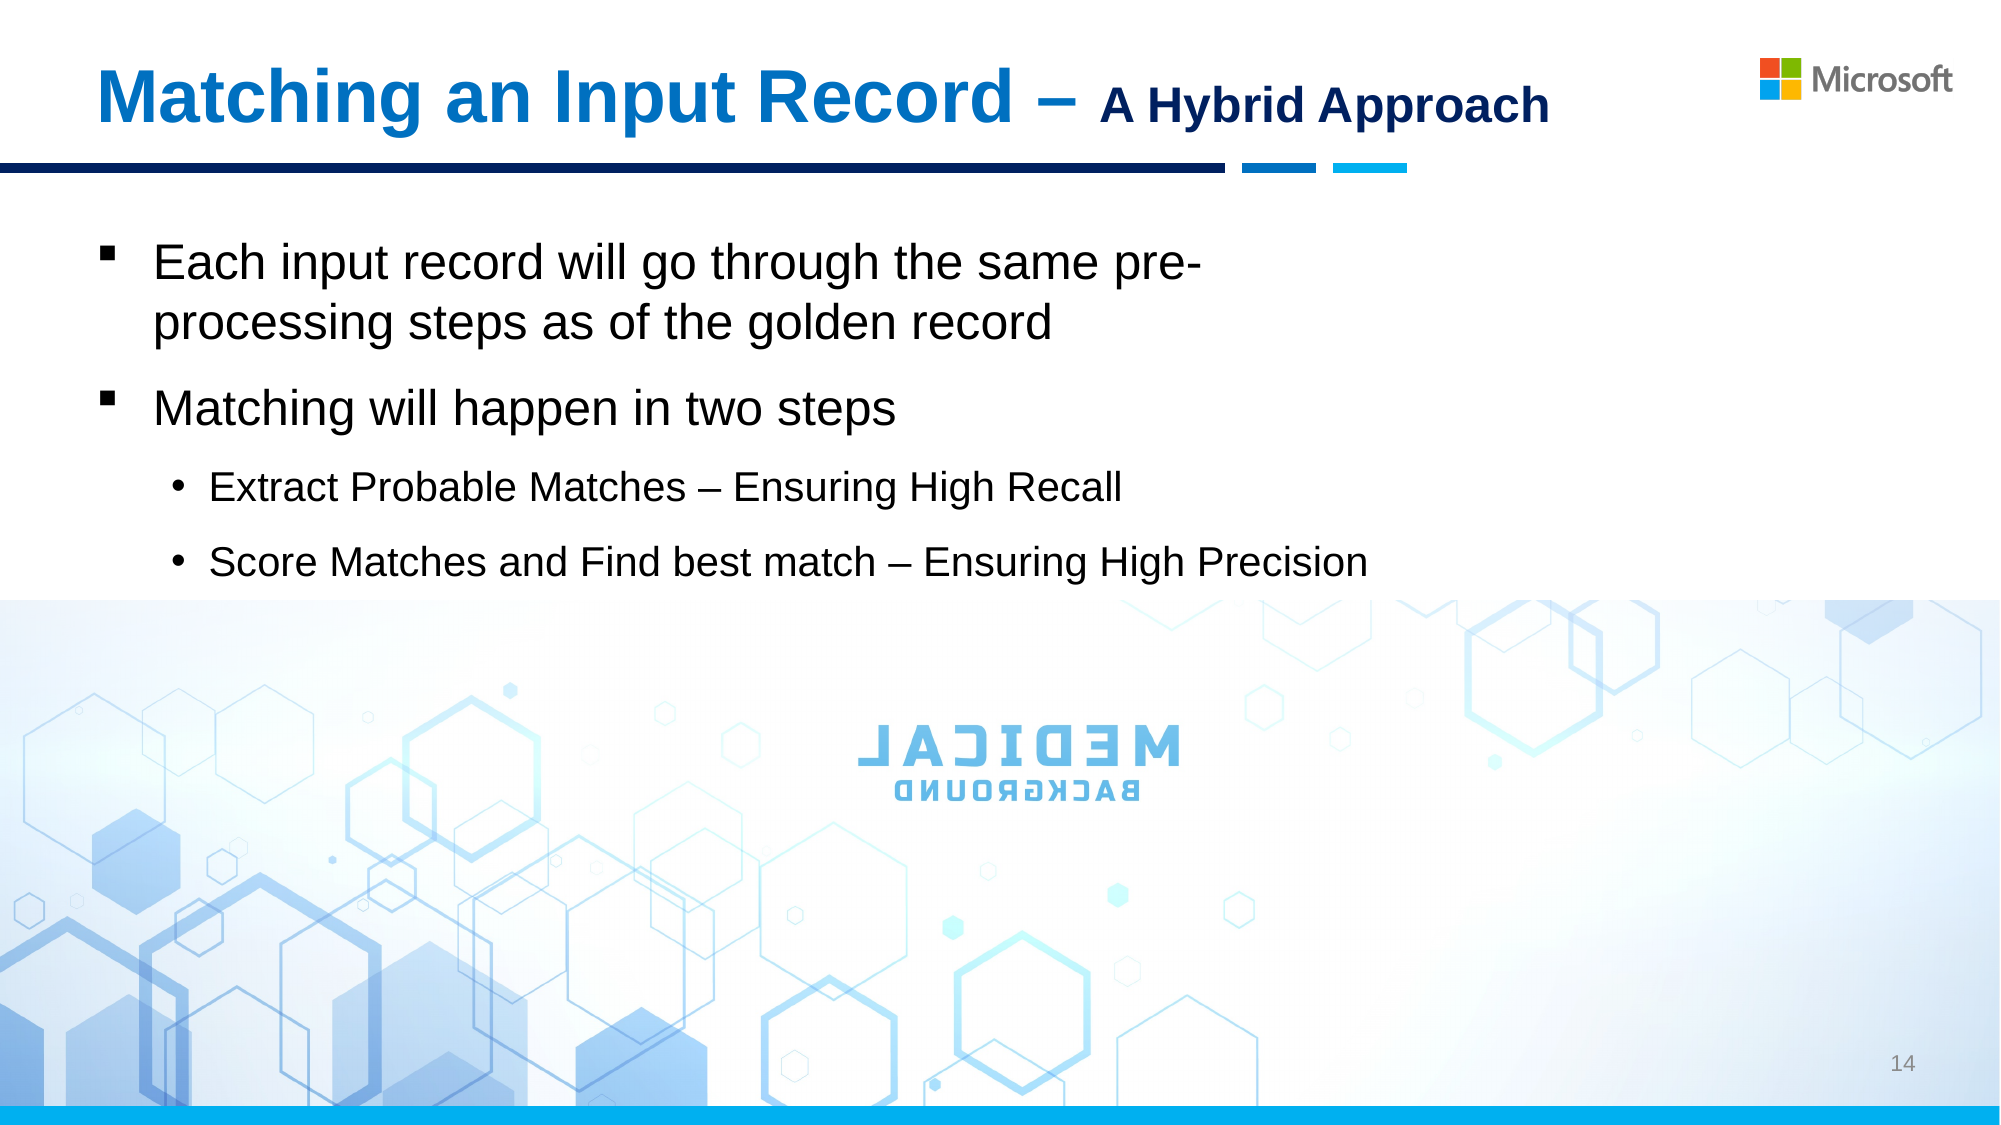

# Matching an Input Record – A Hybrid Approach
Each input record will go through the same pre-processing steps as of the golden record
Matching will happen in two steps
Extract Probable Matches – Ensuring High Recall
Score Matches and Find best match – Ensuring High Precision